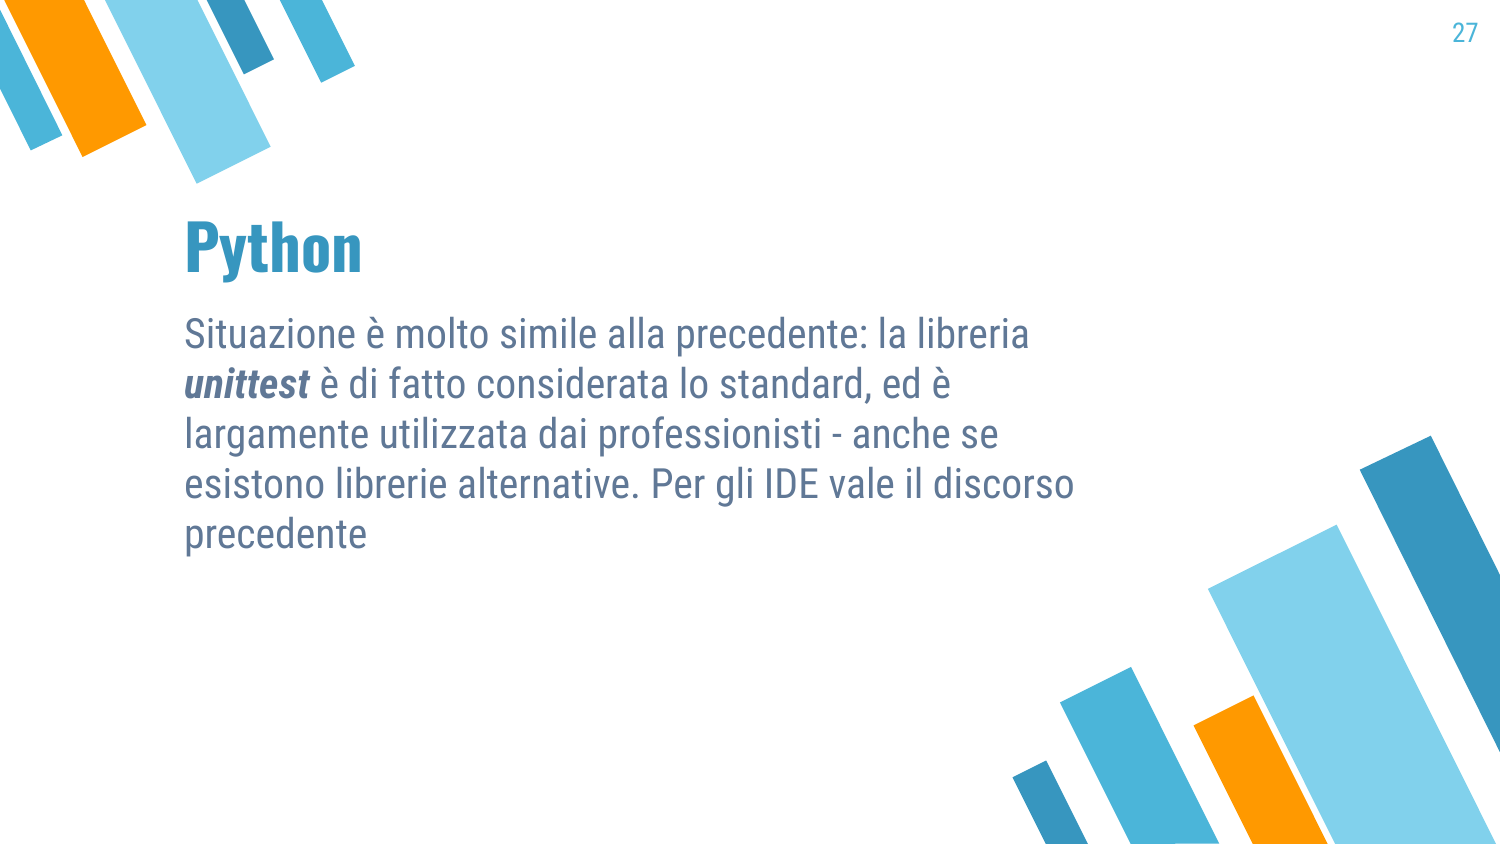

27
# Python
Situazione è molto simile alla precedente: la libreria unittest è di fatto considerata lo standard, ed è largamente utilizzata dai professionisti - anche se esistono librerie alternative. Per gli IDE vale il discorso precedente